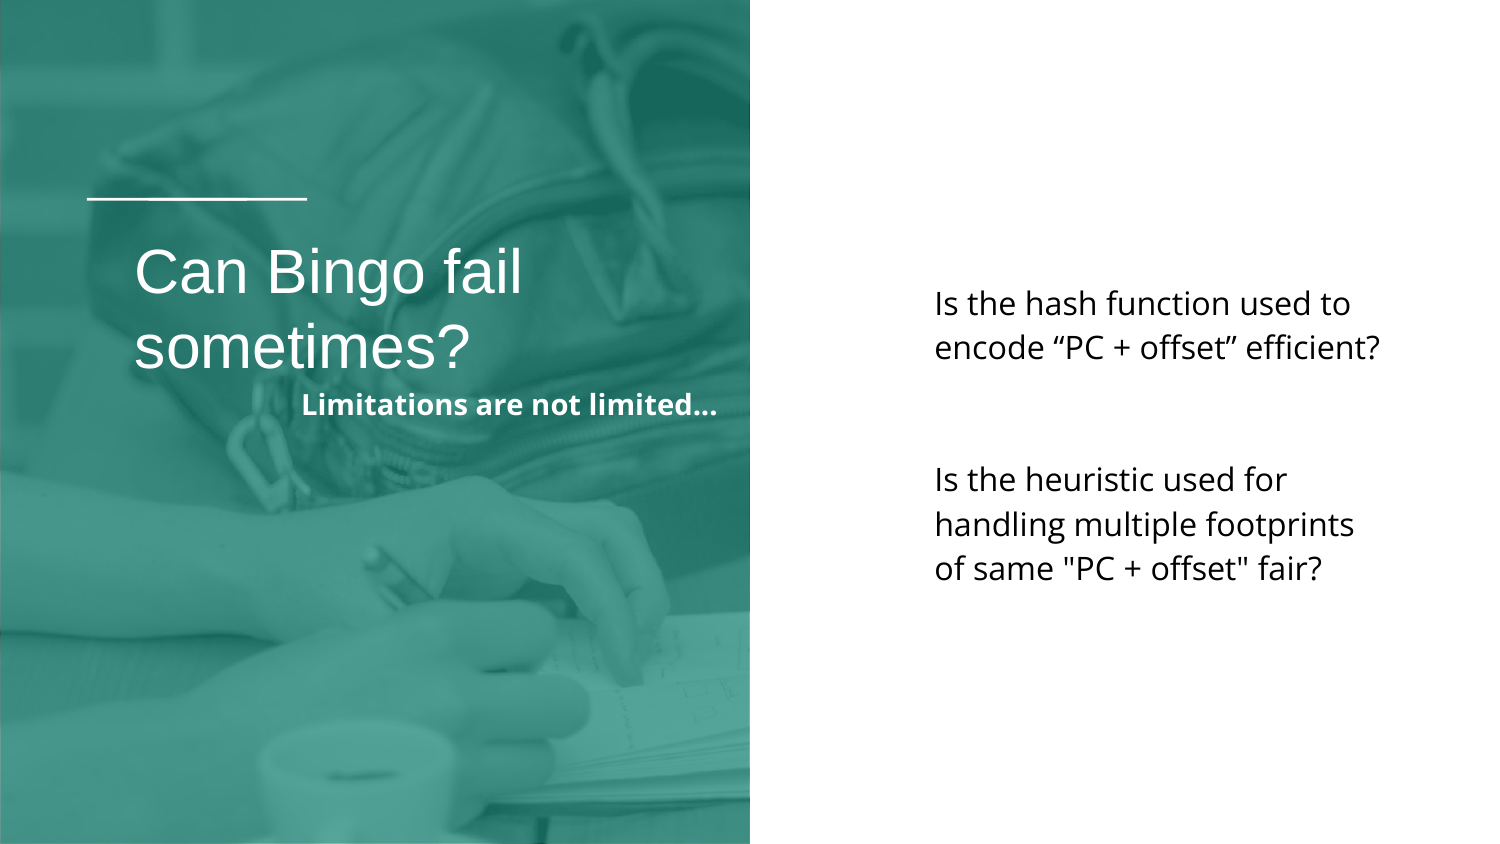

Is the hash function used to encode “PC + offset” efficient?

Is the heuristic used for handling multiple footprints of same "PC + offset" fair?
# Can Bingo fail sometimes?

Limitations are not limited...